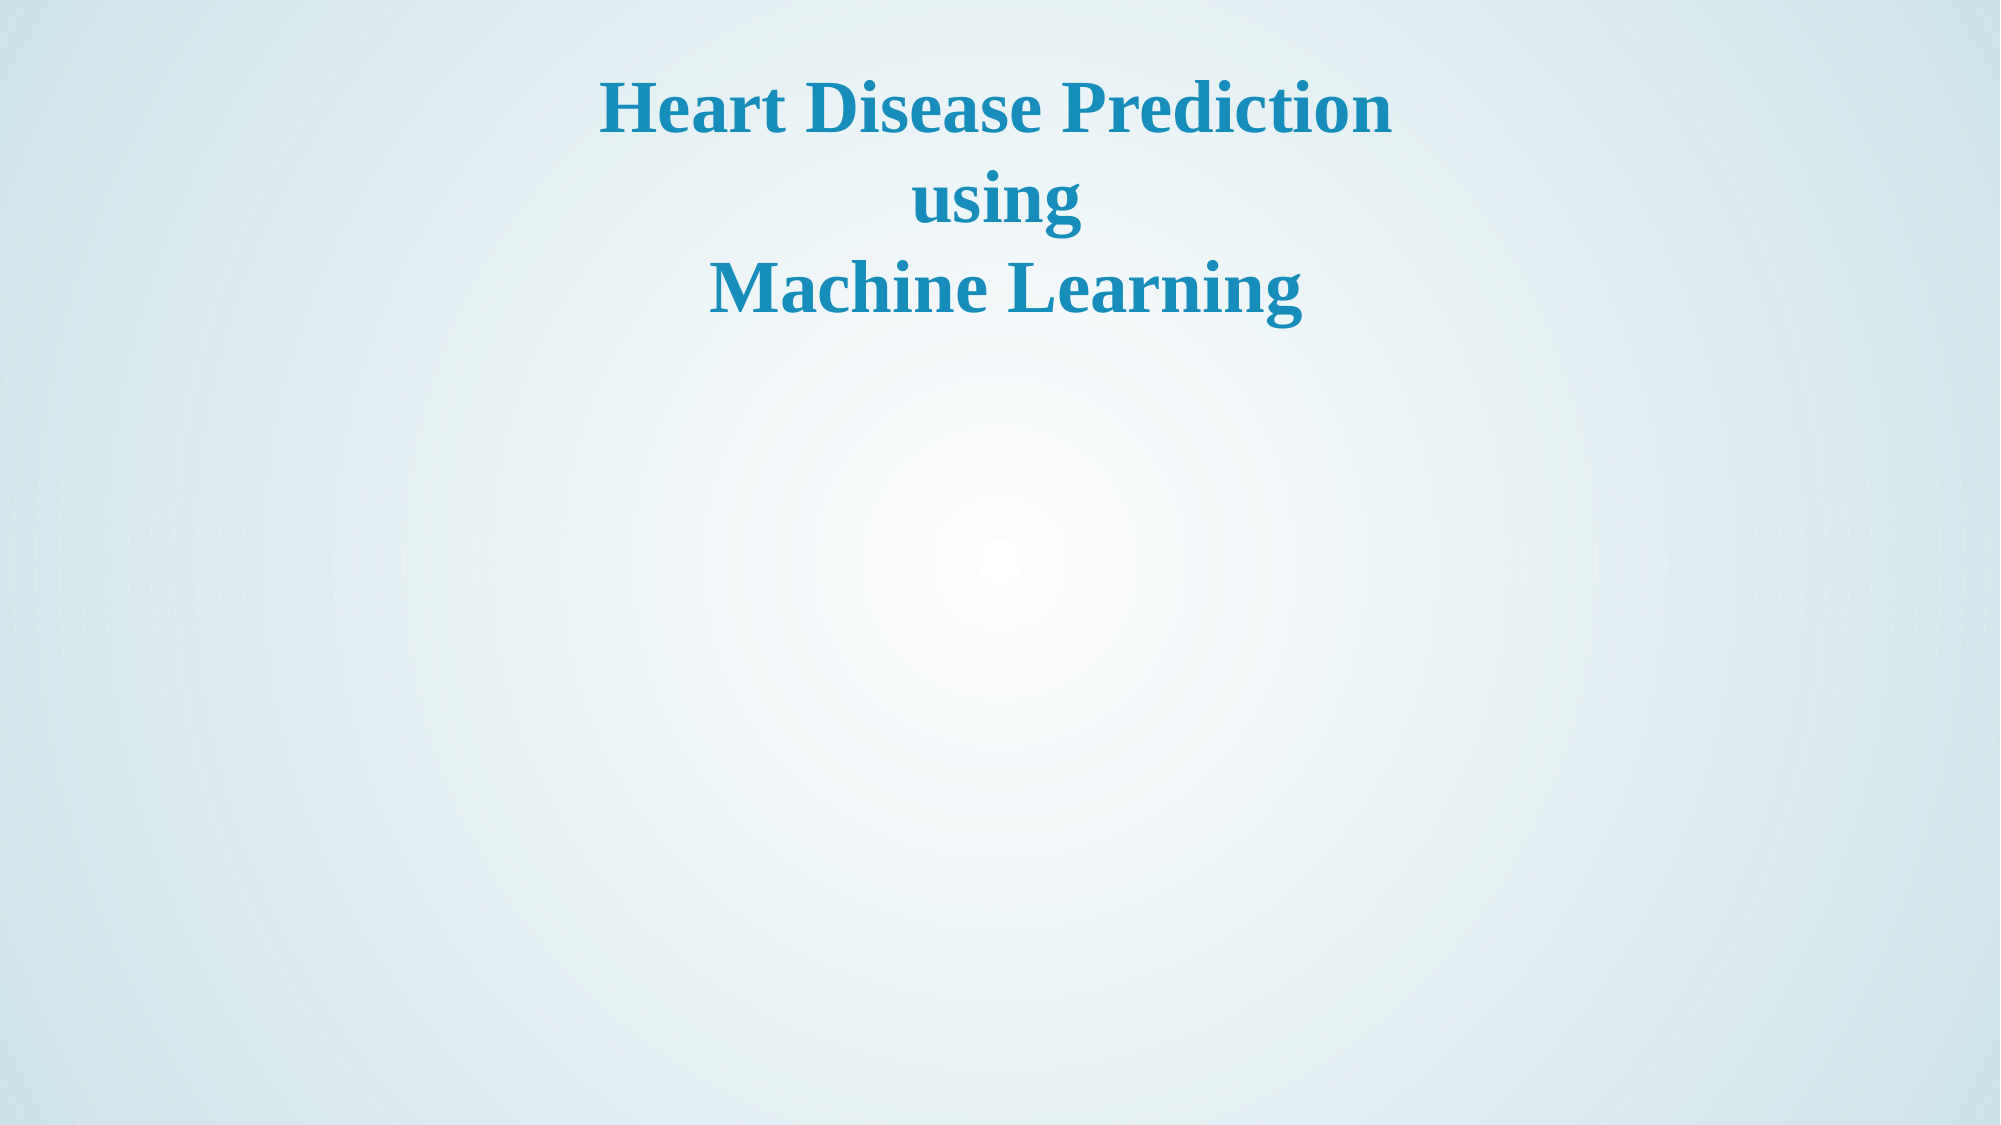

# Heart Disease Prediction using Machine Learning